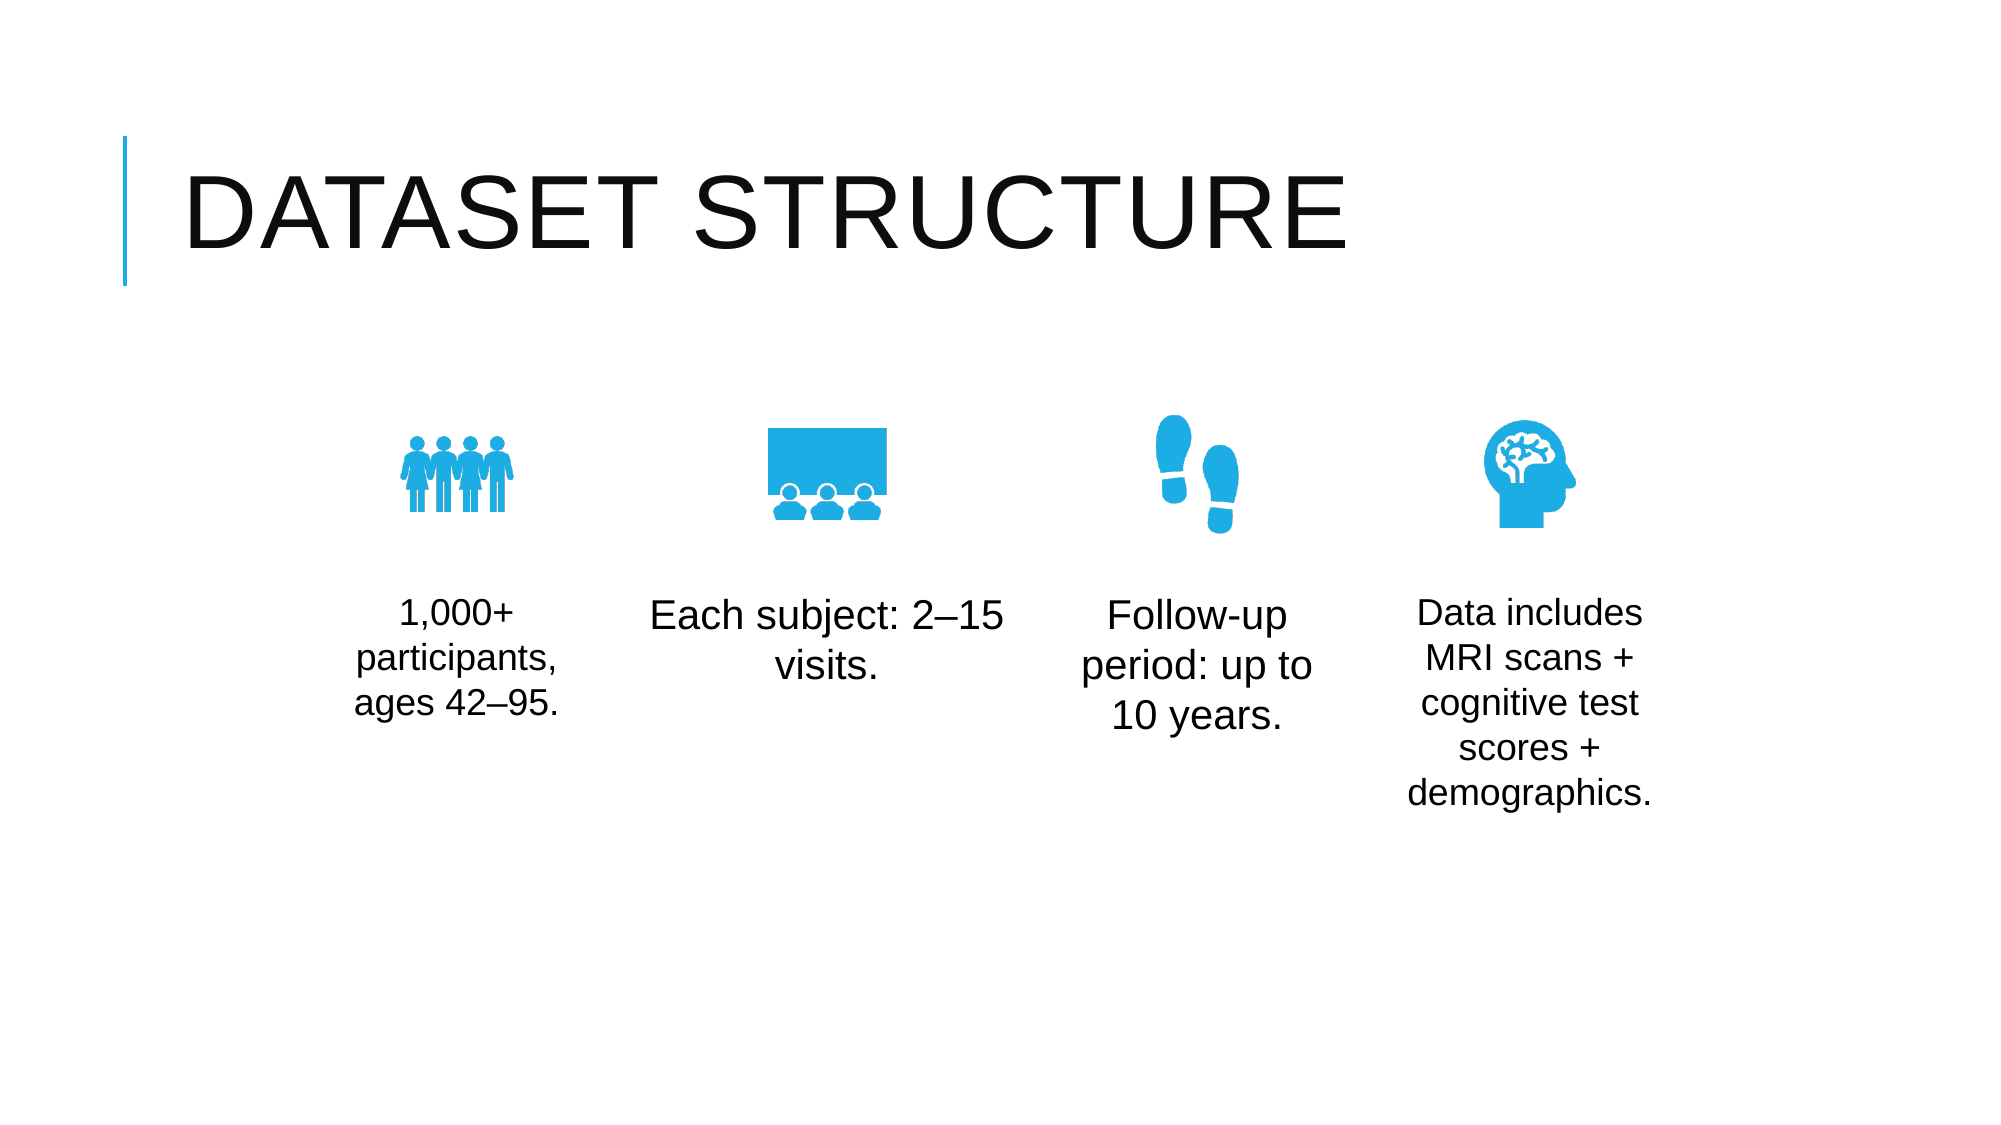

# Dataset Structure
1,000+ participants, ages 42–95.
Each subject: 2–15 visits.
Follow-up period: up to 10 years.
Data includes MRI scans + cognitive test scores + demographics.